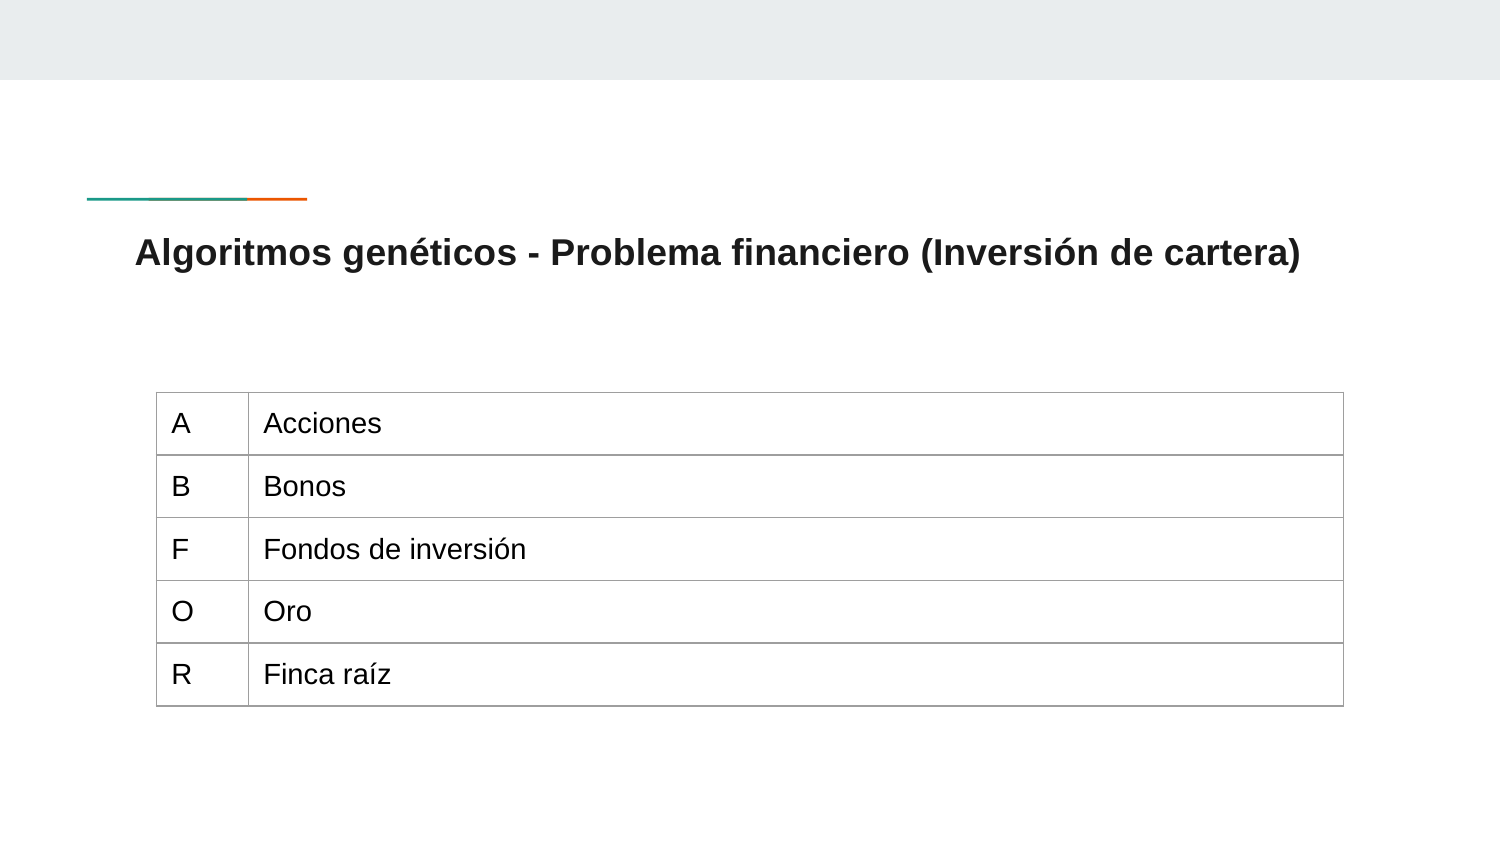

# Algoritmos genéticos - Problema financiero (Inversión de cartera)

| A | Acciones |
| --- | --- |
| B | Bonos |
| F | Fondos de inversión |
| O | Oro |
| R | Finca raíz |